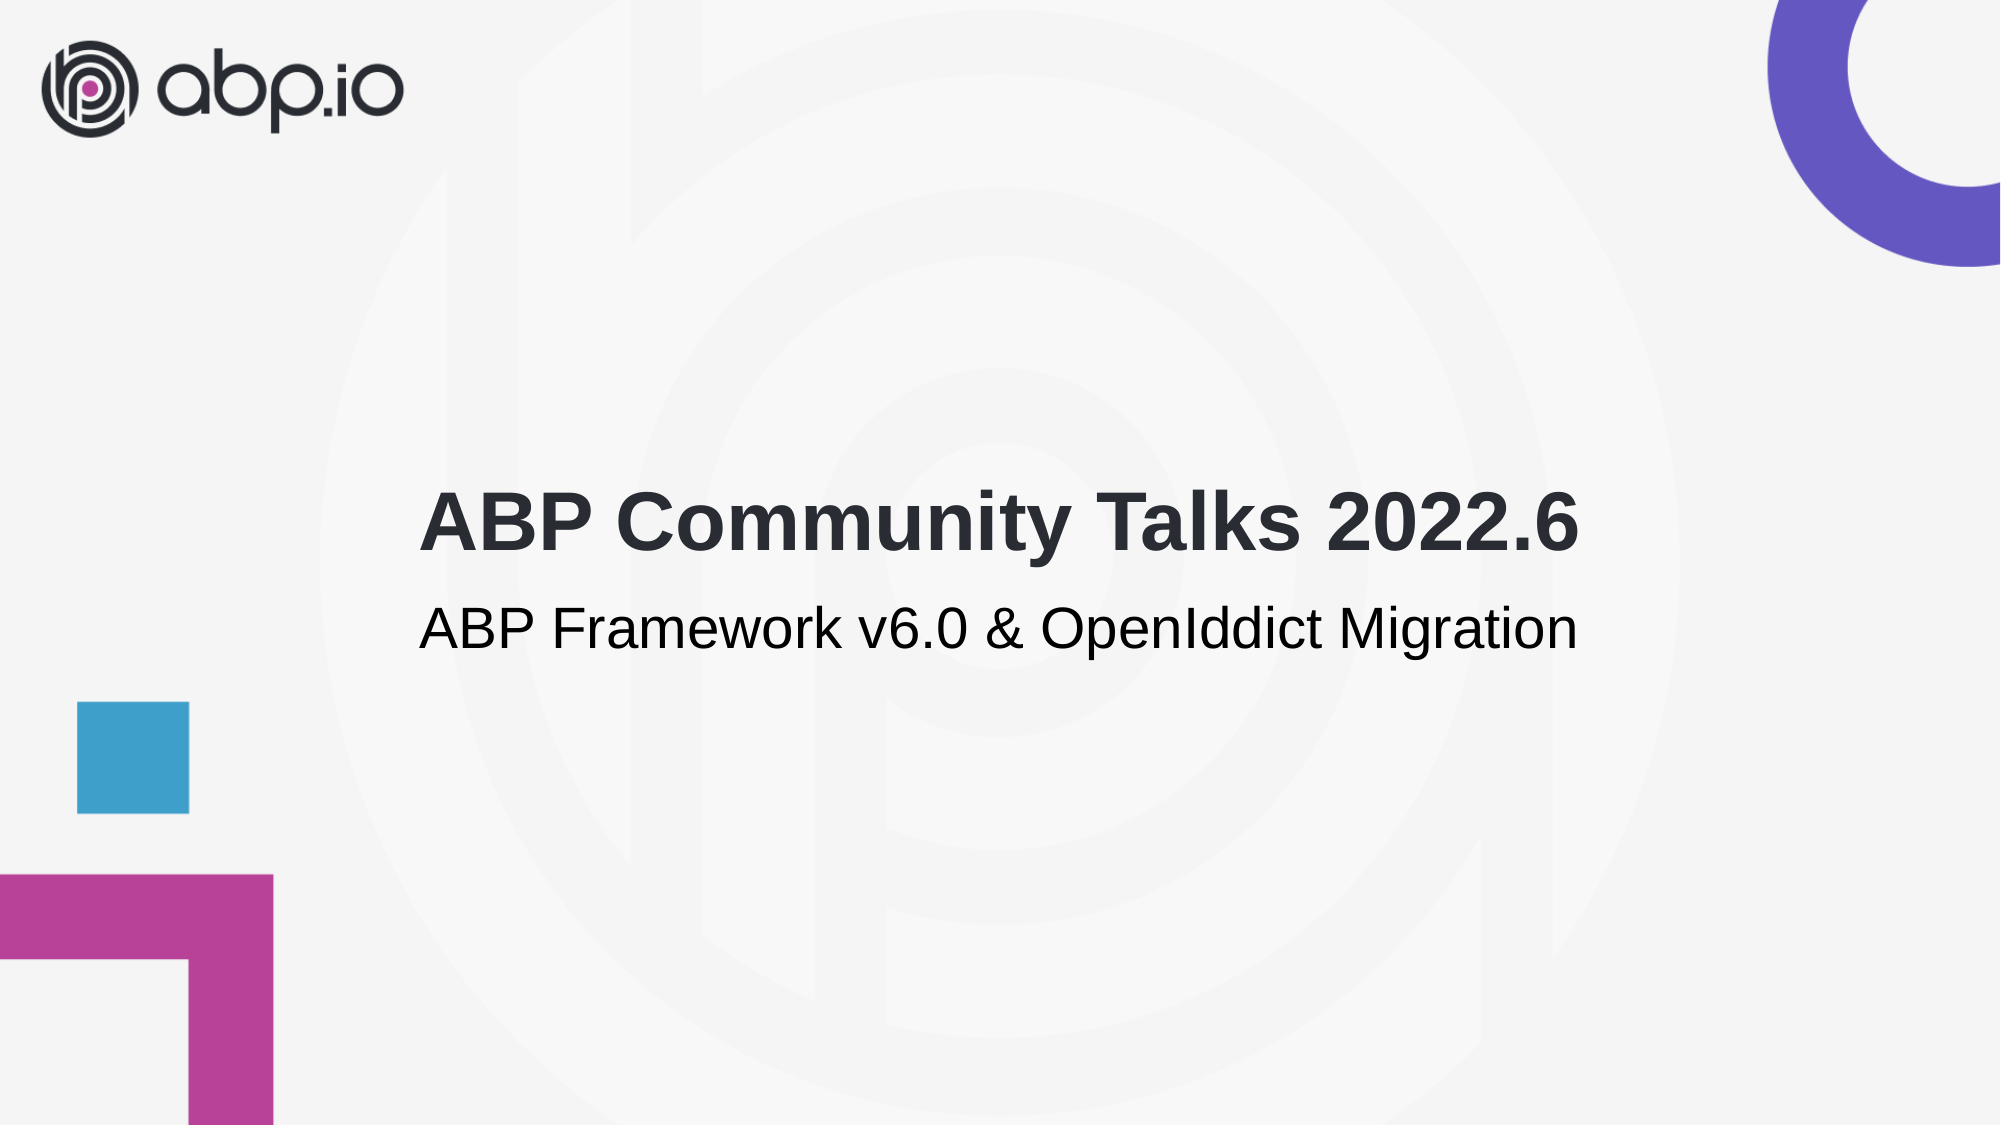

# ABP Community Talks 2022.6
ABP Framework v6.0 & OpenIddict Migration